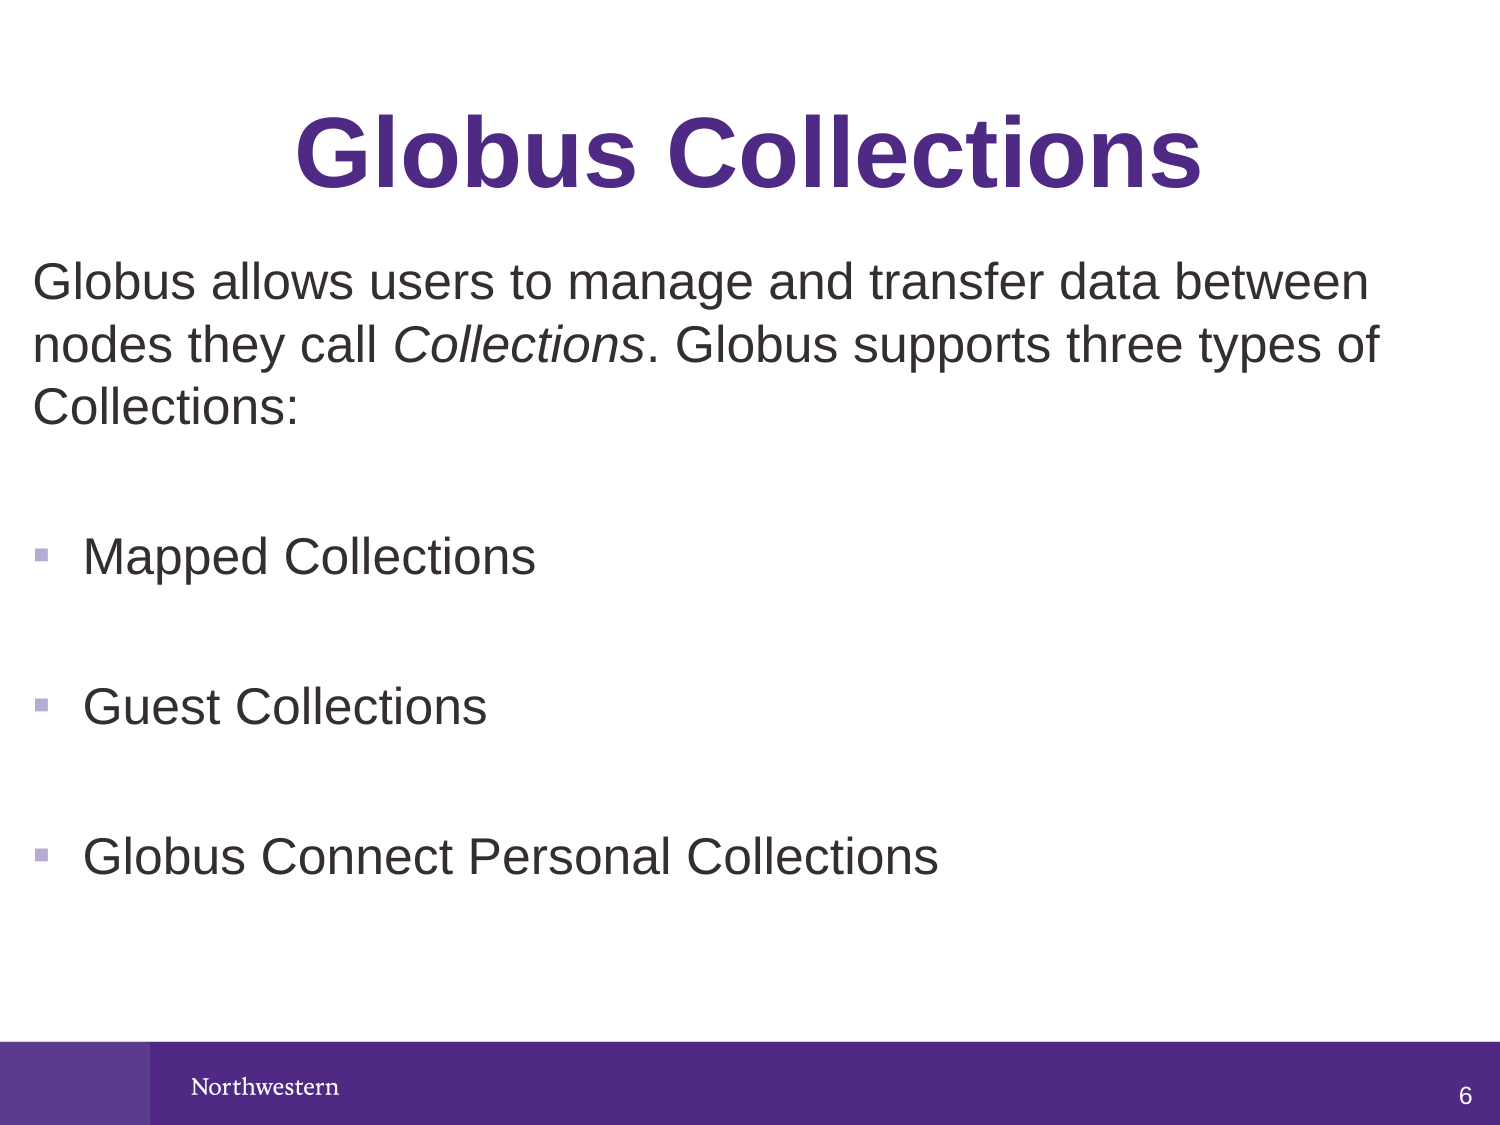

# Globus Collections
Globus allows users to manage and transfer data between nodes they call Collections. Globus supports three types of Collections:

Mapped Collections

Guest Collections

Globus Connect Personal Collections
6